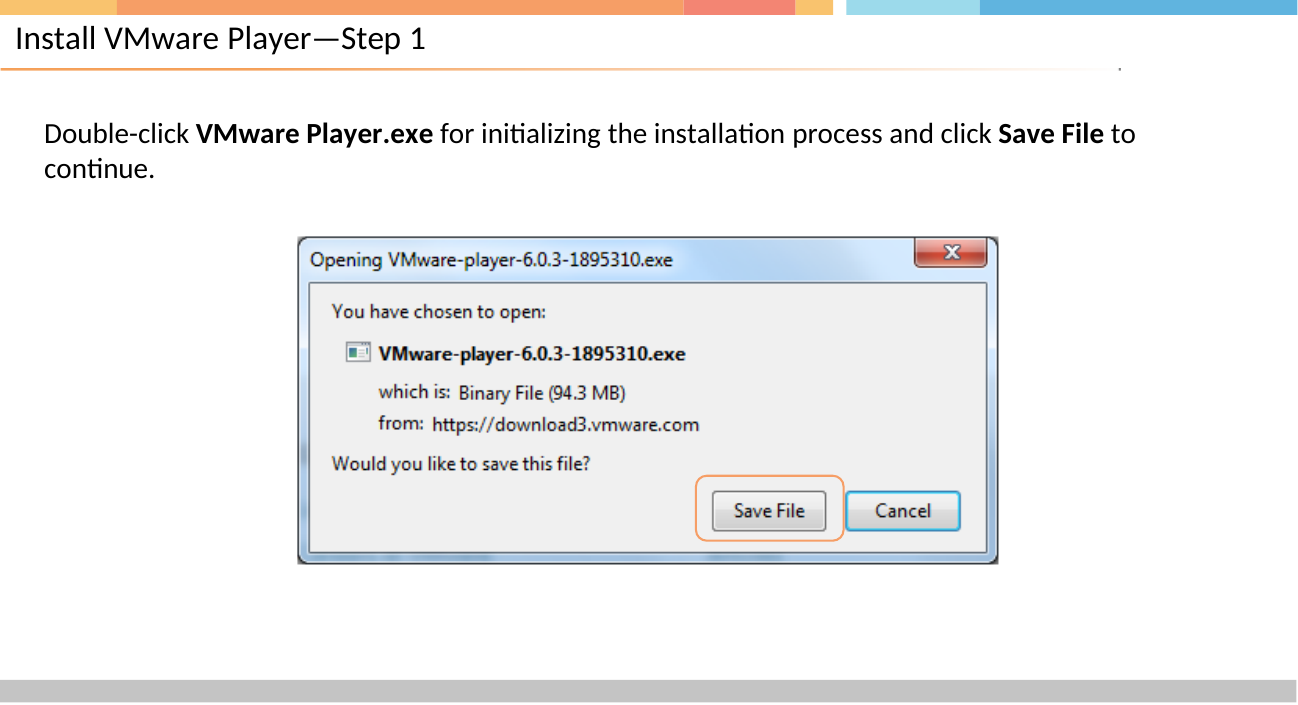

# Install VMware Player—Step 1

Double-click VMware Player.exe for initializing the installation process and click Save File to continue.